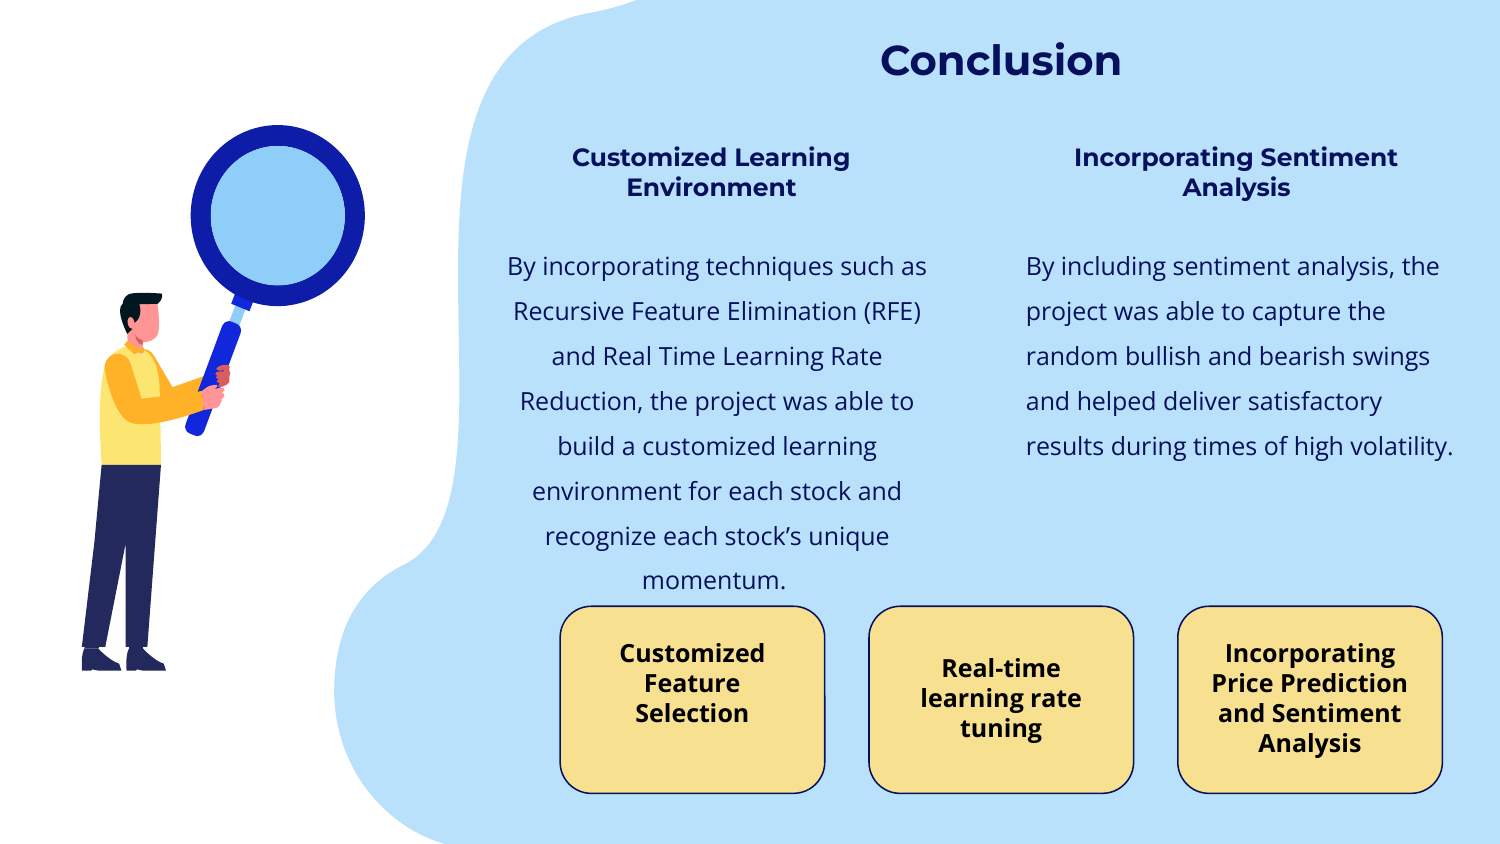

# Conclusion

Customized Learning Environment
Incorporating Sentiment Analysis
By incorporating techniques such as Recursive Feature Elimination (RFE) and Real Time Learning Rate Reduction, the project was able to build a customized learning environment for each stock and recognize each stock’s unique momentum.
By including sentiment analysis, the project was able to capture the random bullish and bearish swings and helped deliver satisfactory results during times of high volatility.

Customized Feature Selection

Real-time learning rate tuning

Incorporating Price Prediction and Sentiment Analysis